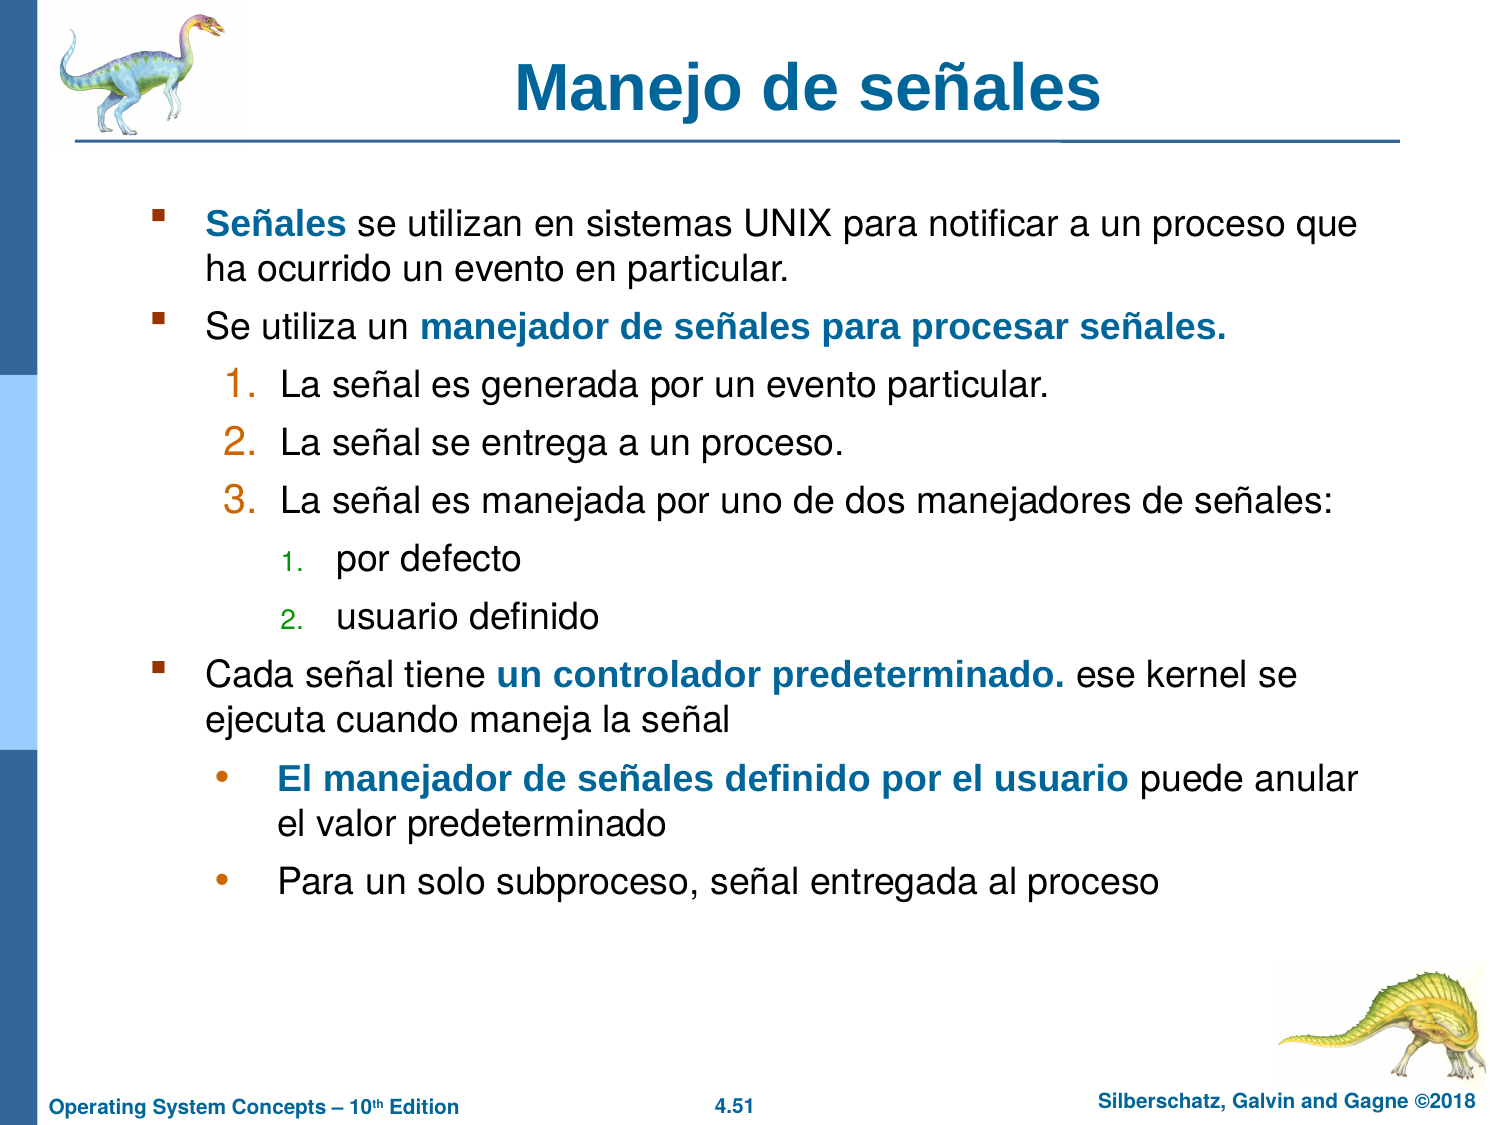

# Manejo de señales
Señales se utilizan en sistemas UNIX para notificar a un proceso que ha ocurrido un evento en particular.
Se utiliza un manejador de señales para procesar señales.
La señal es generada por un evento particular.
La señal se entrega a un proceso.
La señal es manejada por uno de dos manejadores de señales:
por defecto
usuario definido
Cada señal tiene un controlador predeterminado. ese kernel se ejecuta cuando maneja la señal
El manejador de señales definido por el usuario puede anular el valor predeterminado
Para un solo subproceso, señal entregada al proceso